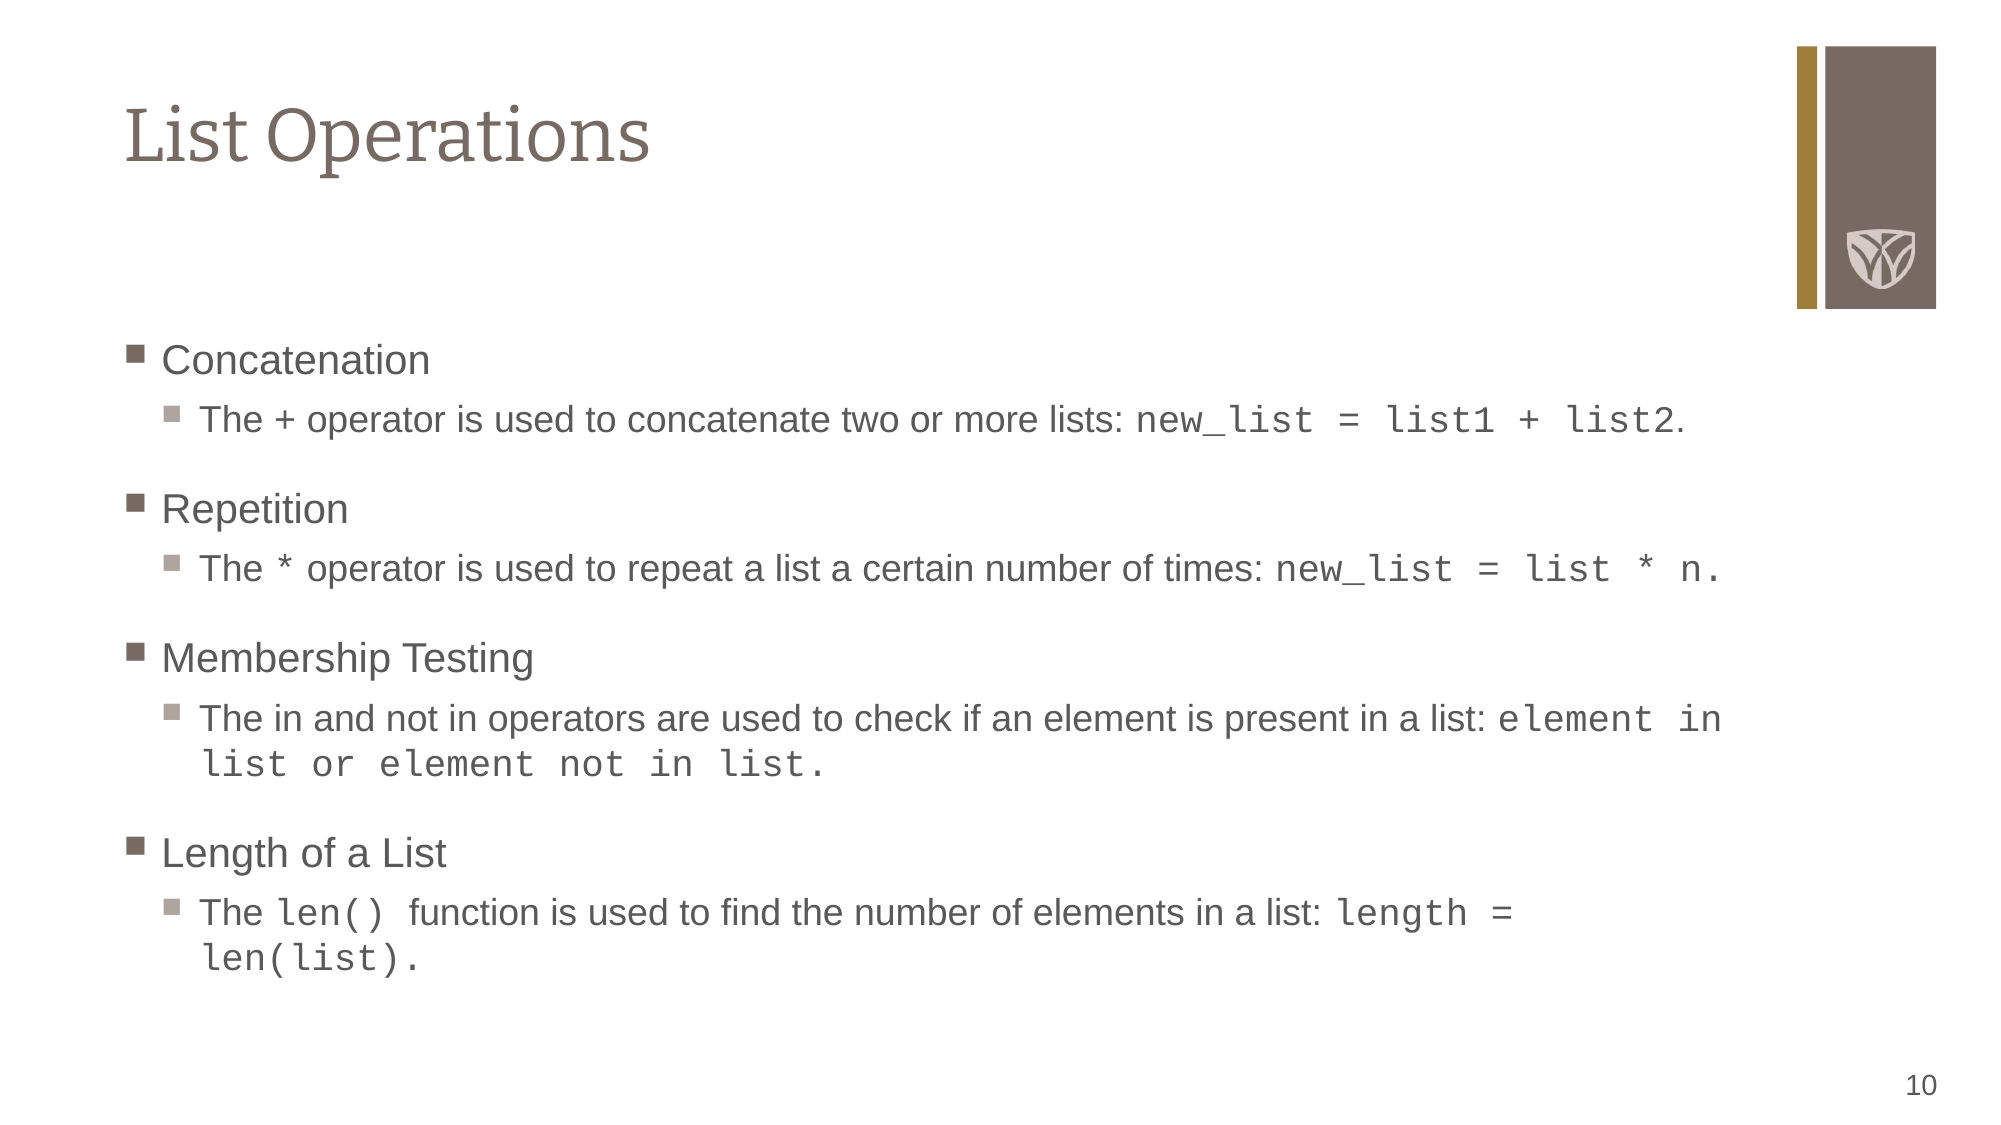

# List Operations
Concatenation
The + operator is used to concatenate two or more lists: new_list = list1 + list2.
Repetition
The * operator is used to repeat a list a certain number of times: new_list = list * n.
Membership Testing
The in and not in operators are used to check if an element is present in a list: element in list or element not in list.
Length of a List
The len() function is used to find the number of elements in a list: length = len(list).
10